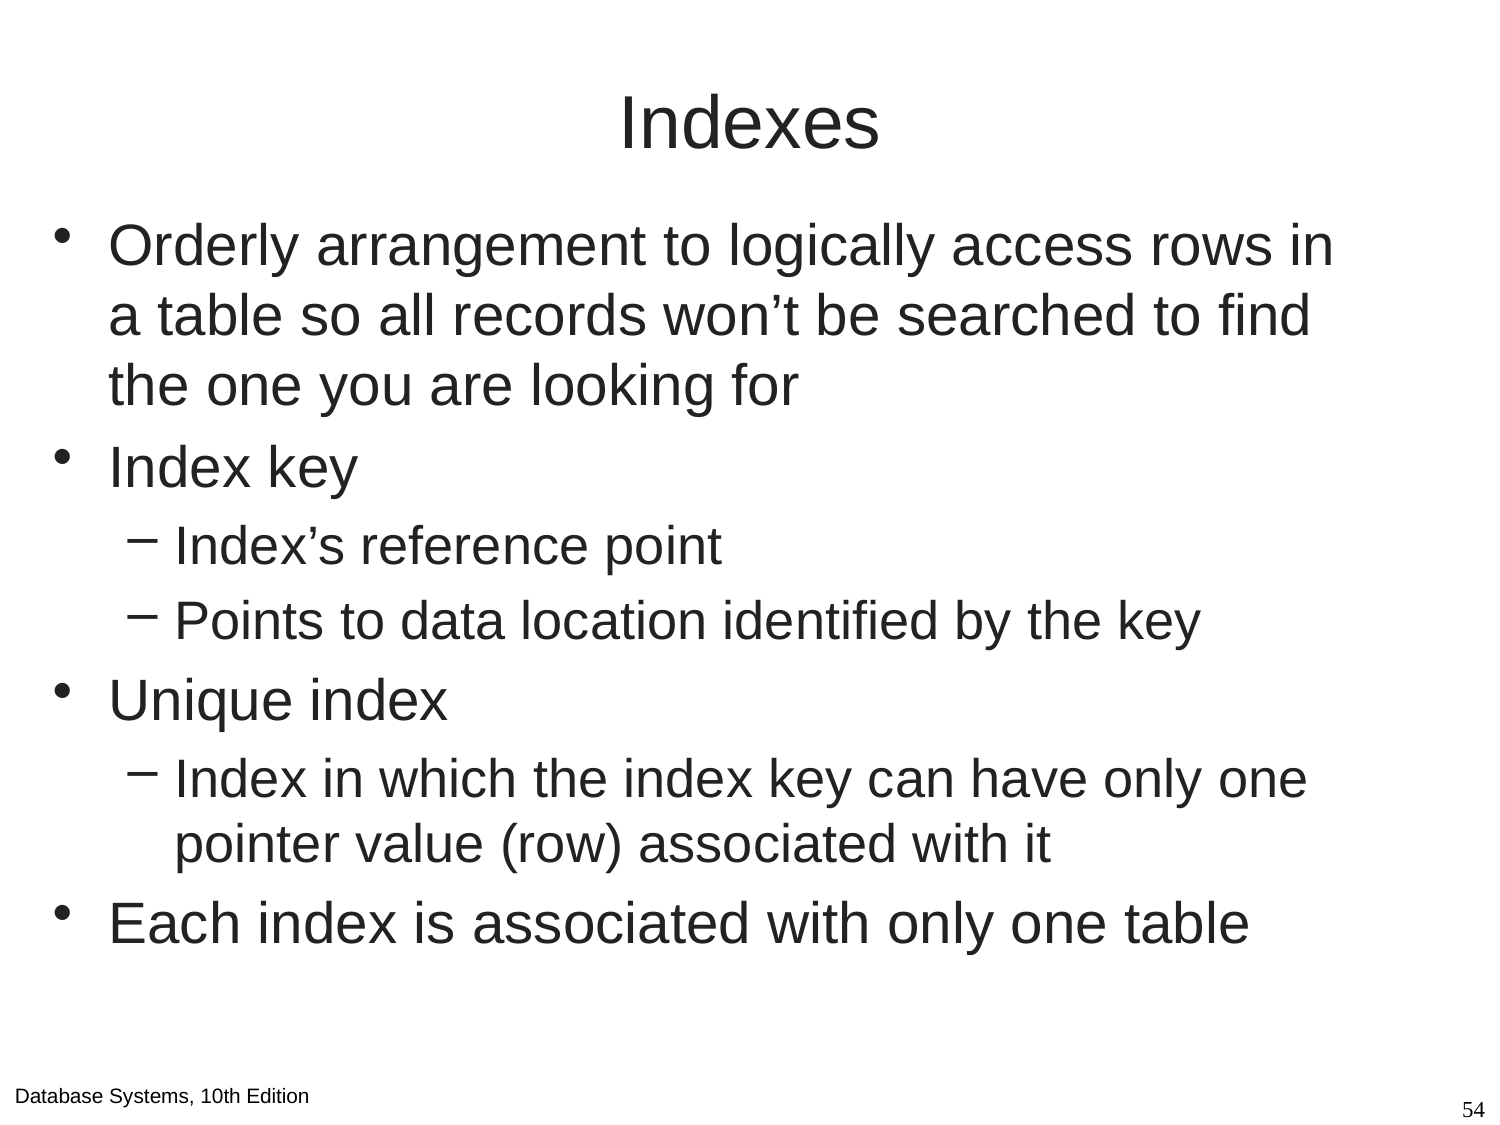

# Indexes
Orderly arrangement to logically access rows in a table so all records won’t be searched to find the one you are looking for
Index key
Index’s reference point
Points to data location identified by the key
Unique index
Index in which the index key can have only one pointer value (row) associated with it
Each index is associated with only one table
54